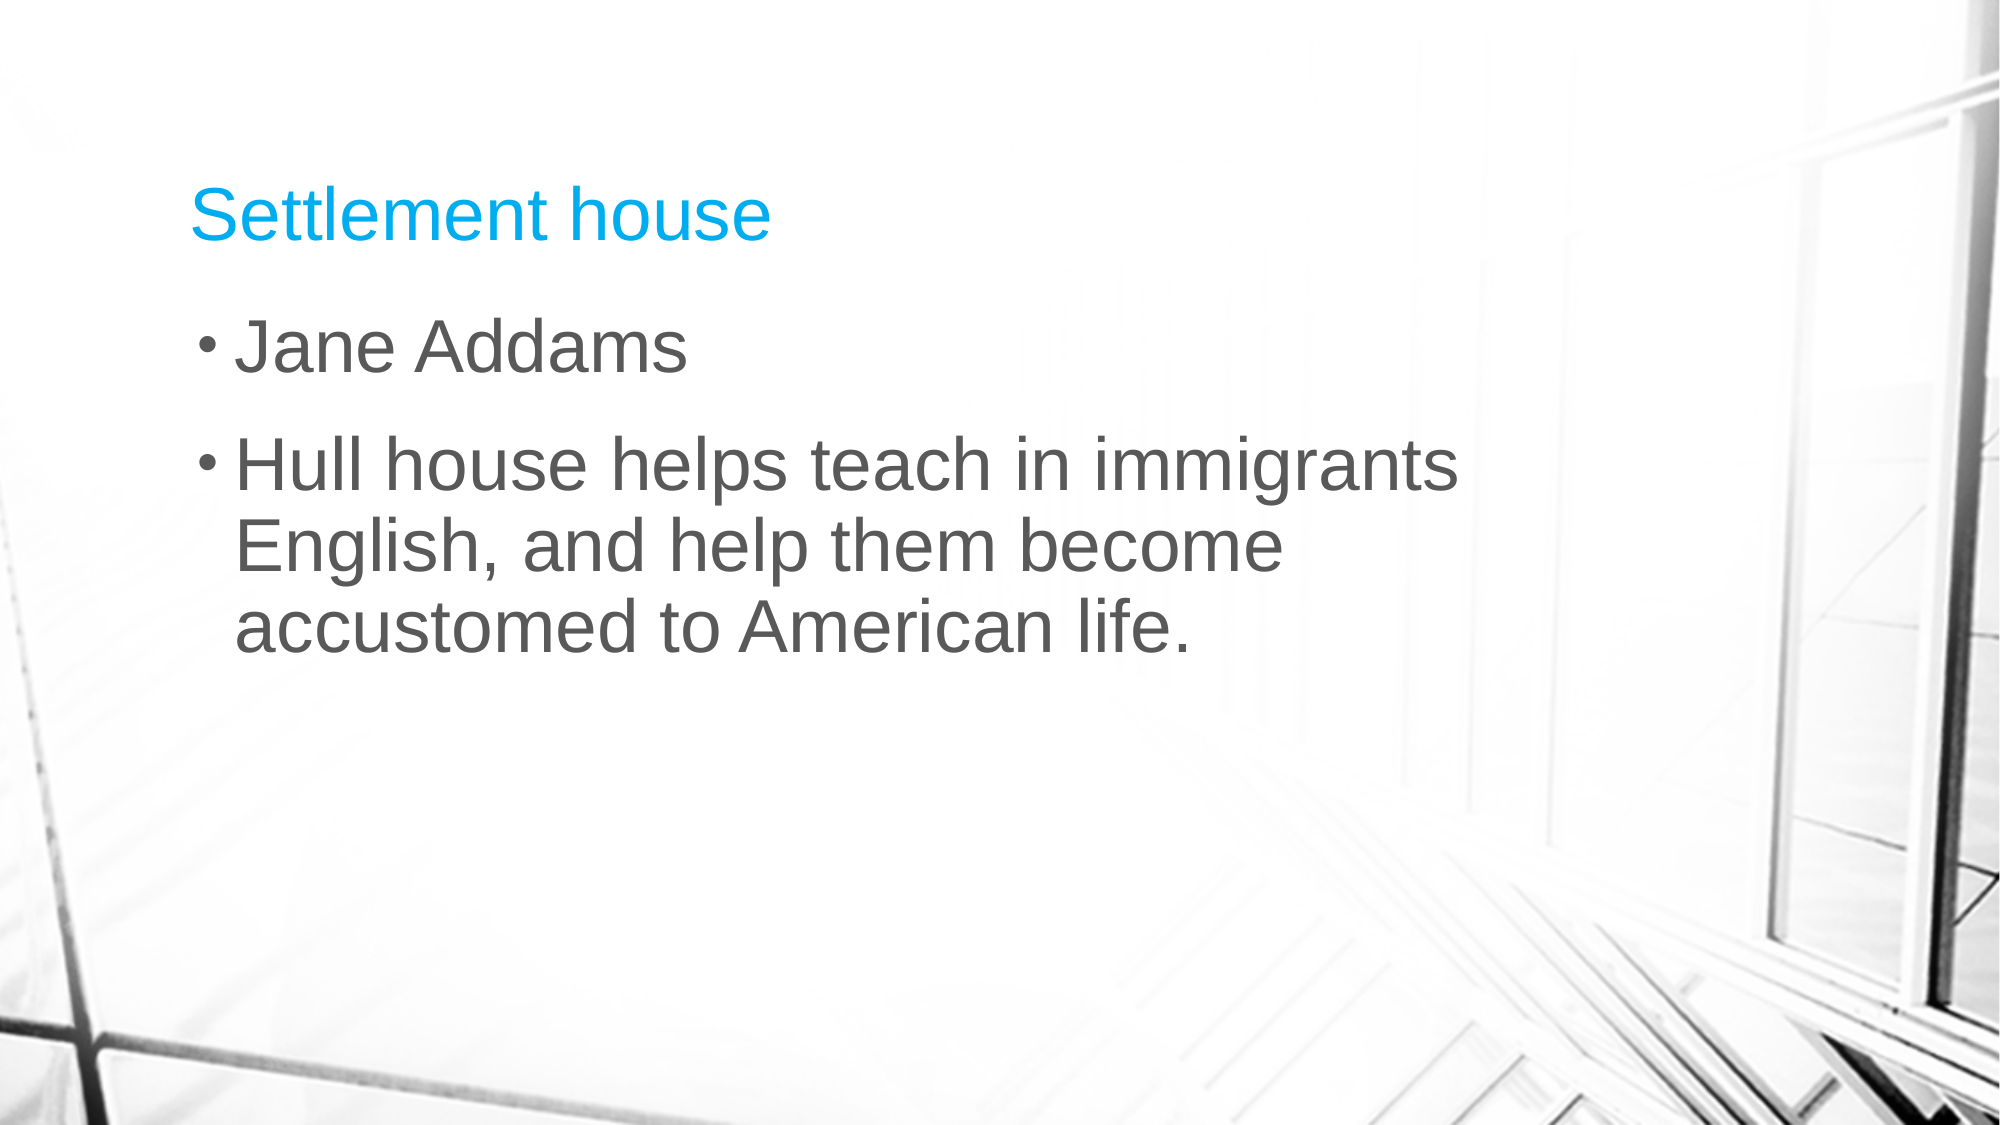

# Settlement house
Jane Addams
Hull house helps teach in immigrants English, and help them become accustomed to American life.